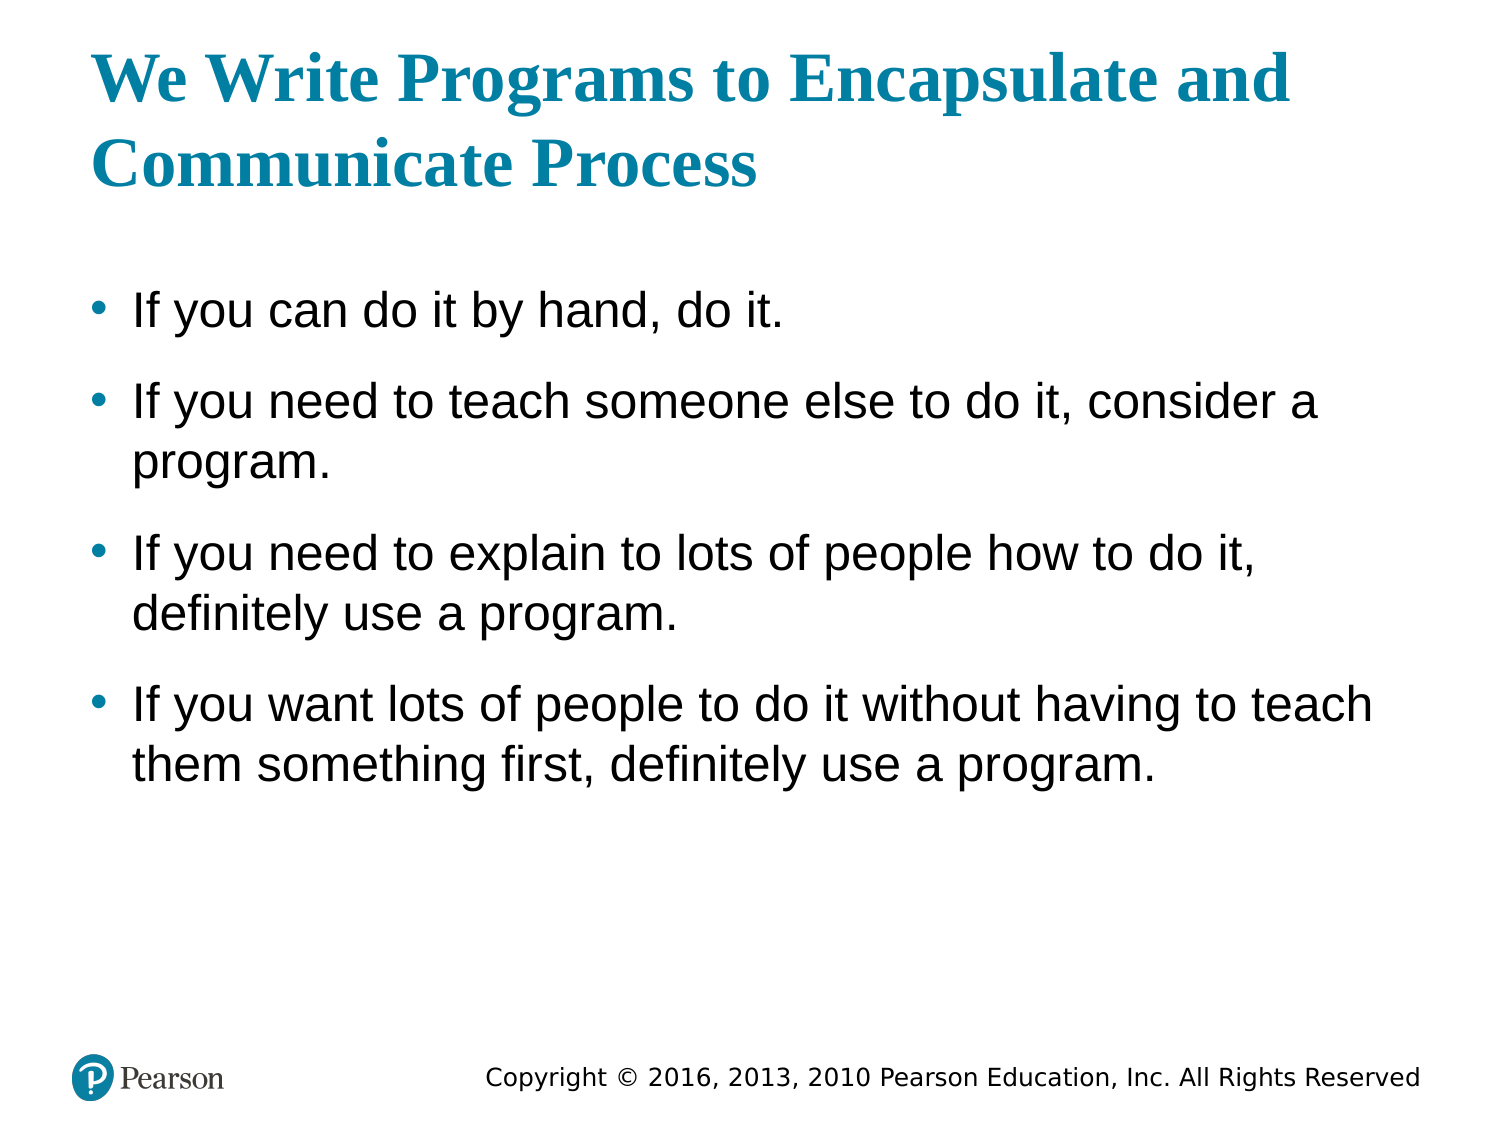

# We Write Programs to Encapsulate and Communicate Process
If you can do it by hand, do it.
If you need to teach someone else to do it, consider a program.
If you need to explain to lots of people how to do it, definitely use a program.
If you want lots of people to do it without having to teach them something first, definitely use a program.